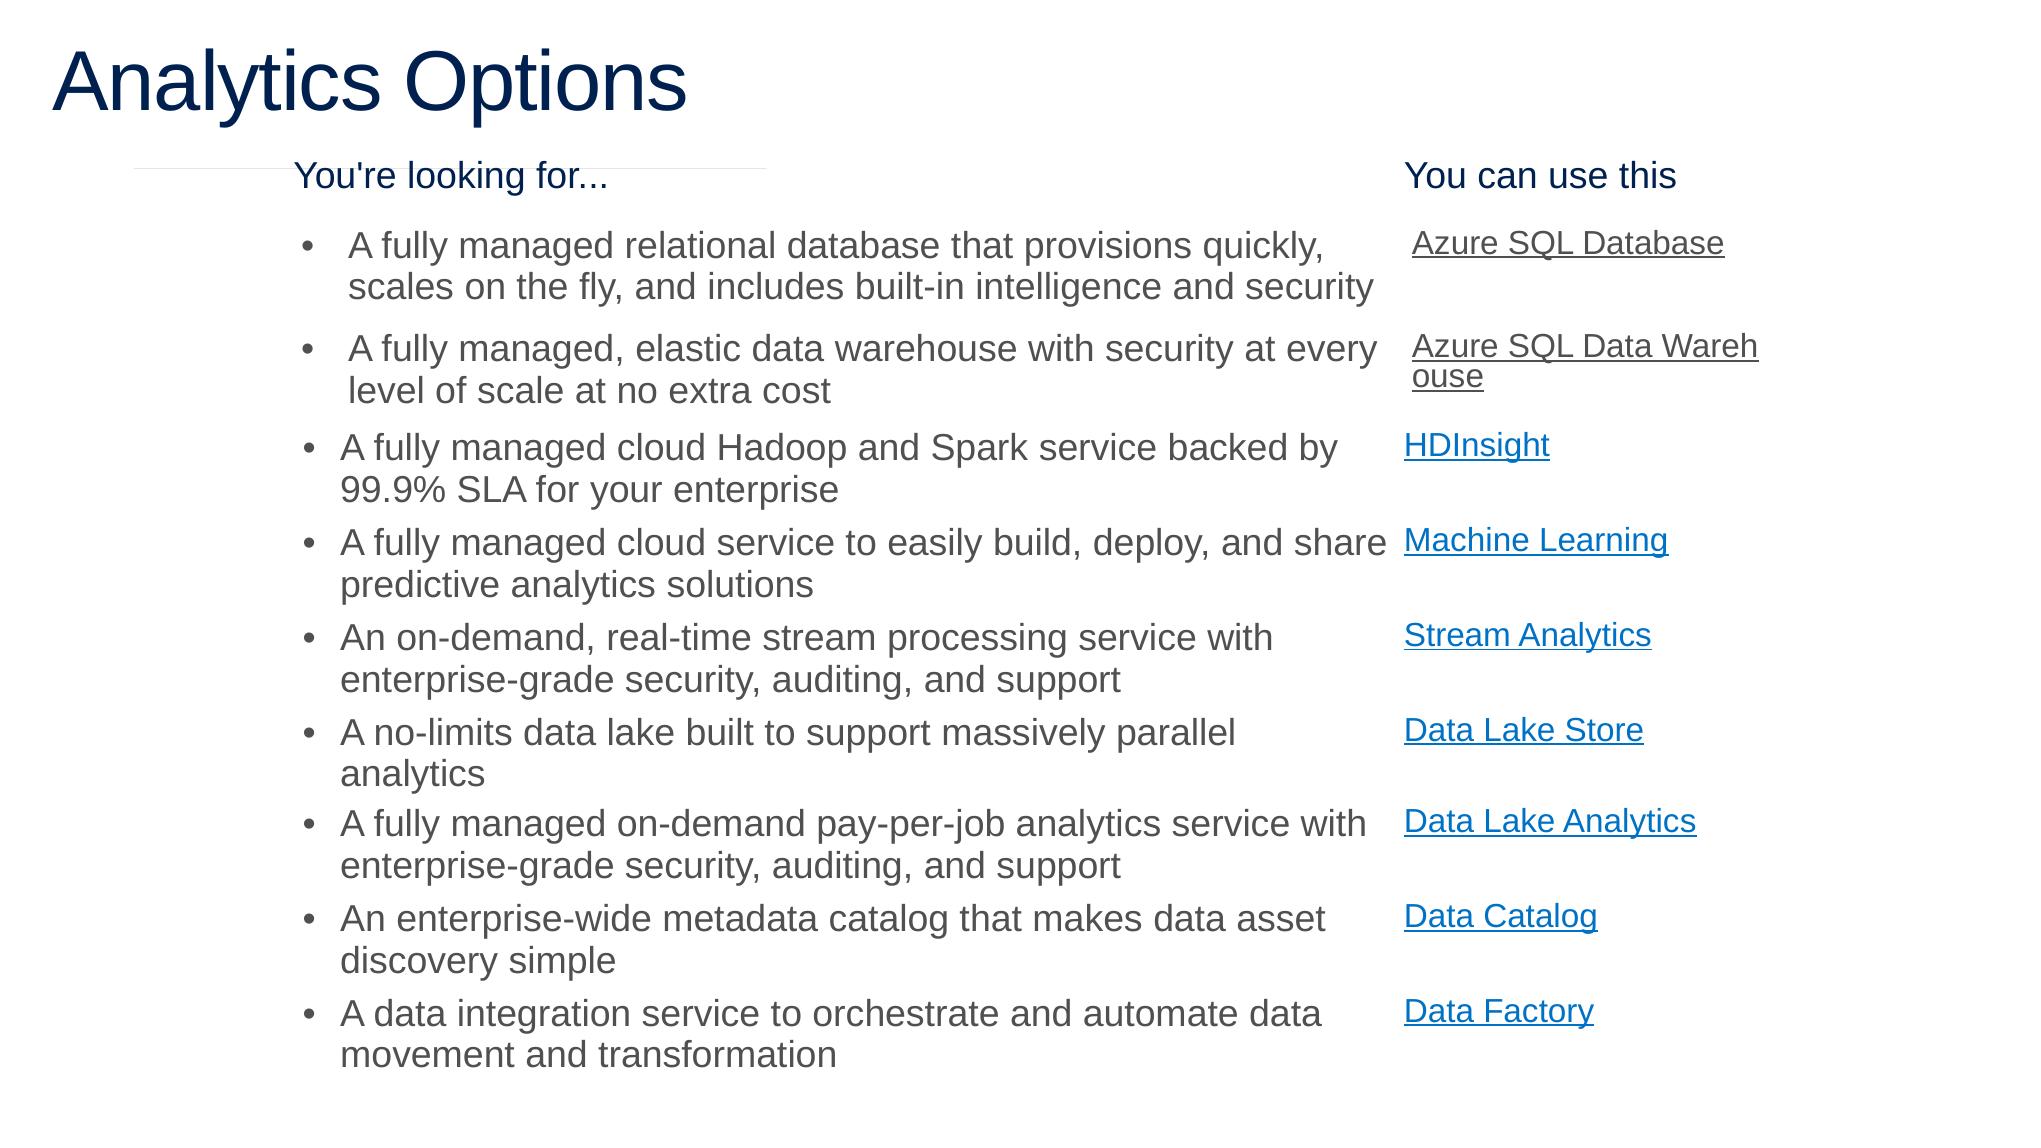

Analytics Options
| You're looking for... | You can use this |
| --- | --- |
| A fully managed relational database that provisions quickly, scales on the fly, and includes built-in intelligence and security | Azure SQL Database |
| A fully managed, elastic data warehouse with security at every level of scale at no extra cost | Azure SQL Data Warehouse |
| A fully managed cloud Hadoop and Spark service backed by 99.9% SLA for your enterprise | HDInsight |
| A fully managed cloud service to easily build, deploy, and share predictive analytics solutions | Machine Learning |
| An on-demand, real-time stream processing service with enterprise-grade security, auditing, and support | Stream Analytics |
| A no-limits data lake built to support massively parallel analytics | Data Lake Store |
| A fully managed on-demand pay-per-job analytics service with enterprise-grade security, auditing, and support | Data Lake Analytics |
| An enterprise-wide metadata catalog that makes data asset discovery simple | Data Catalog |
| A data integration service to orchestrate and automate data movement and transformation | Data Factory |